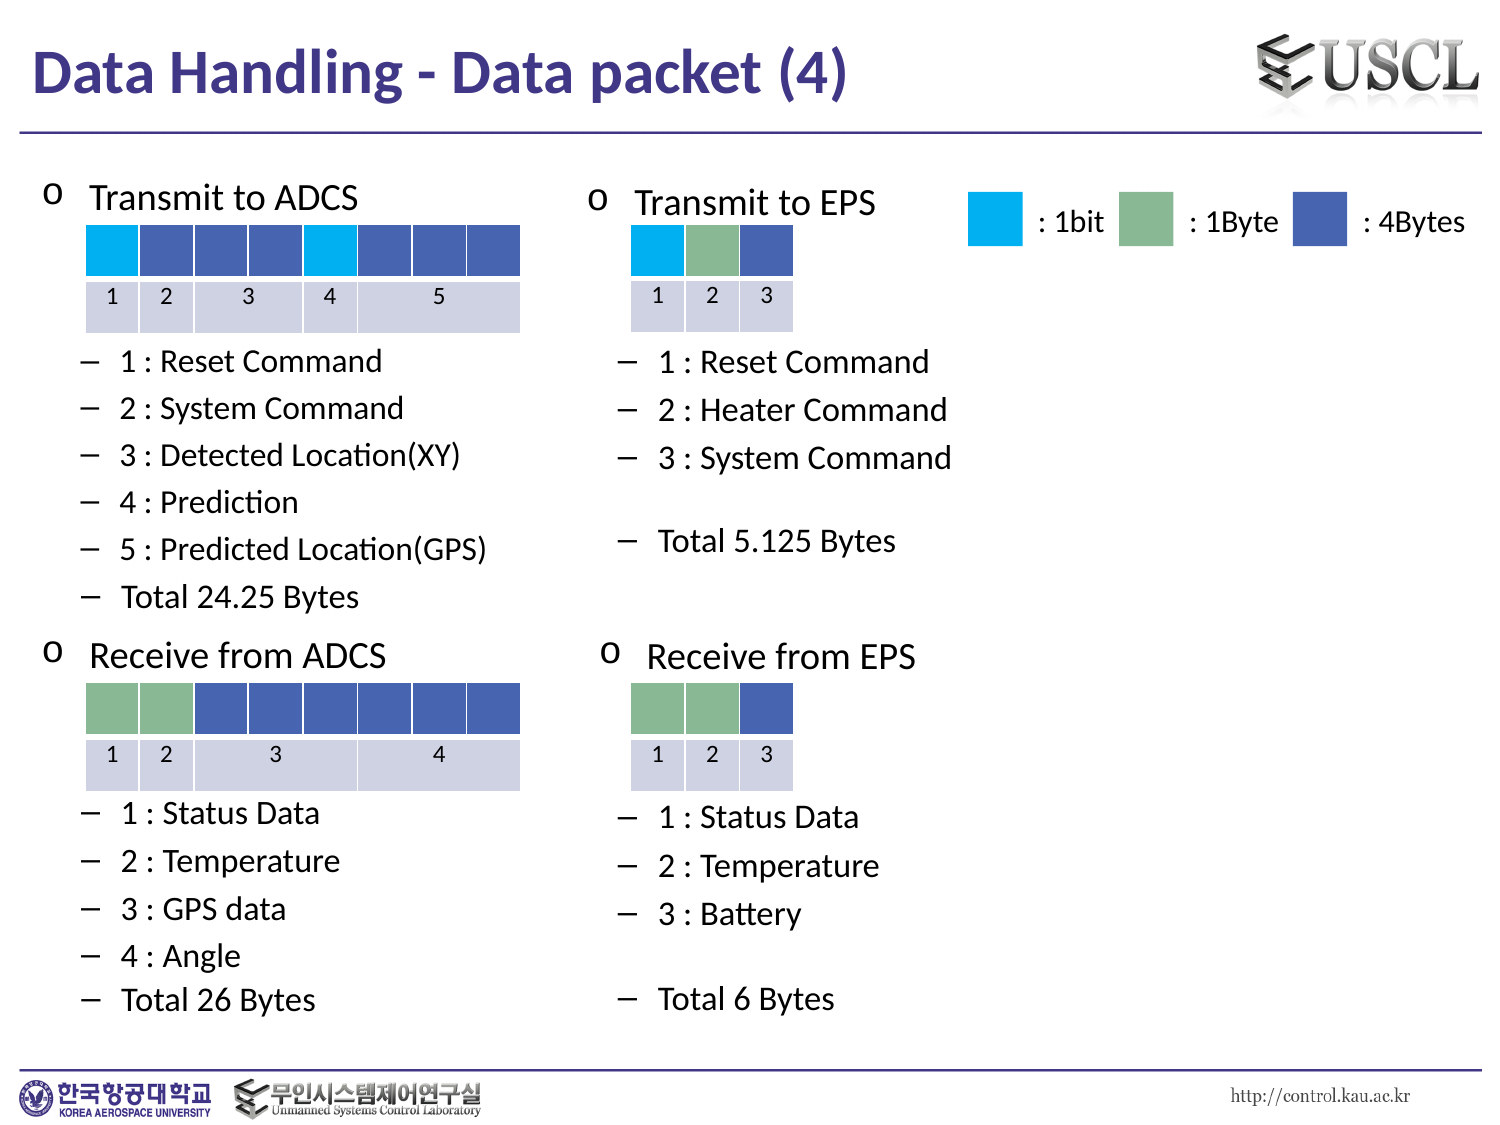

# Data Handling - Data packet (4)
Transmit to ADCS
Transmit to EPS

: 1bit
: 1Byte
: 4Bytes
|  |  |  |
| --- | --- | --- |
| 1 | 2 | 3 |
|  |  |  |  |  |  |  |  |
| --- | --- | --- | --- | --- | --- | --- | --- |
| 1 | 2 | 3 |  | 4 | 5 |  |  |
1 : Reset Command
2 : Heater Command
3 : System Command
1 : Reset Command
2 : System Command
3 : Detected Location(XY)
4 : Prediction
5 : Predicted Location(GPS)
Total 5.125 Bytes
Total 24.25 Bytes
Receive from ADCS
Receive from EPS
|  |  |  |  |  |  |  |  |
| --- | --- | --- | --- | --- | --- | --- | --- |
| 1 | 2 | 3 |  |  | 4 |  |  |
|  |  |  |
| --- | --- | --- |
| 1 | 2 | 3 |
1 : Status Data
2 : Temperature
3 : GPS data
4 : Angle

1 : Status Data
2 : Temperature
3 : Battery
Total 6 Bytes
Total 26 Bytes
20